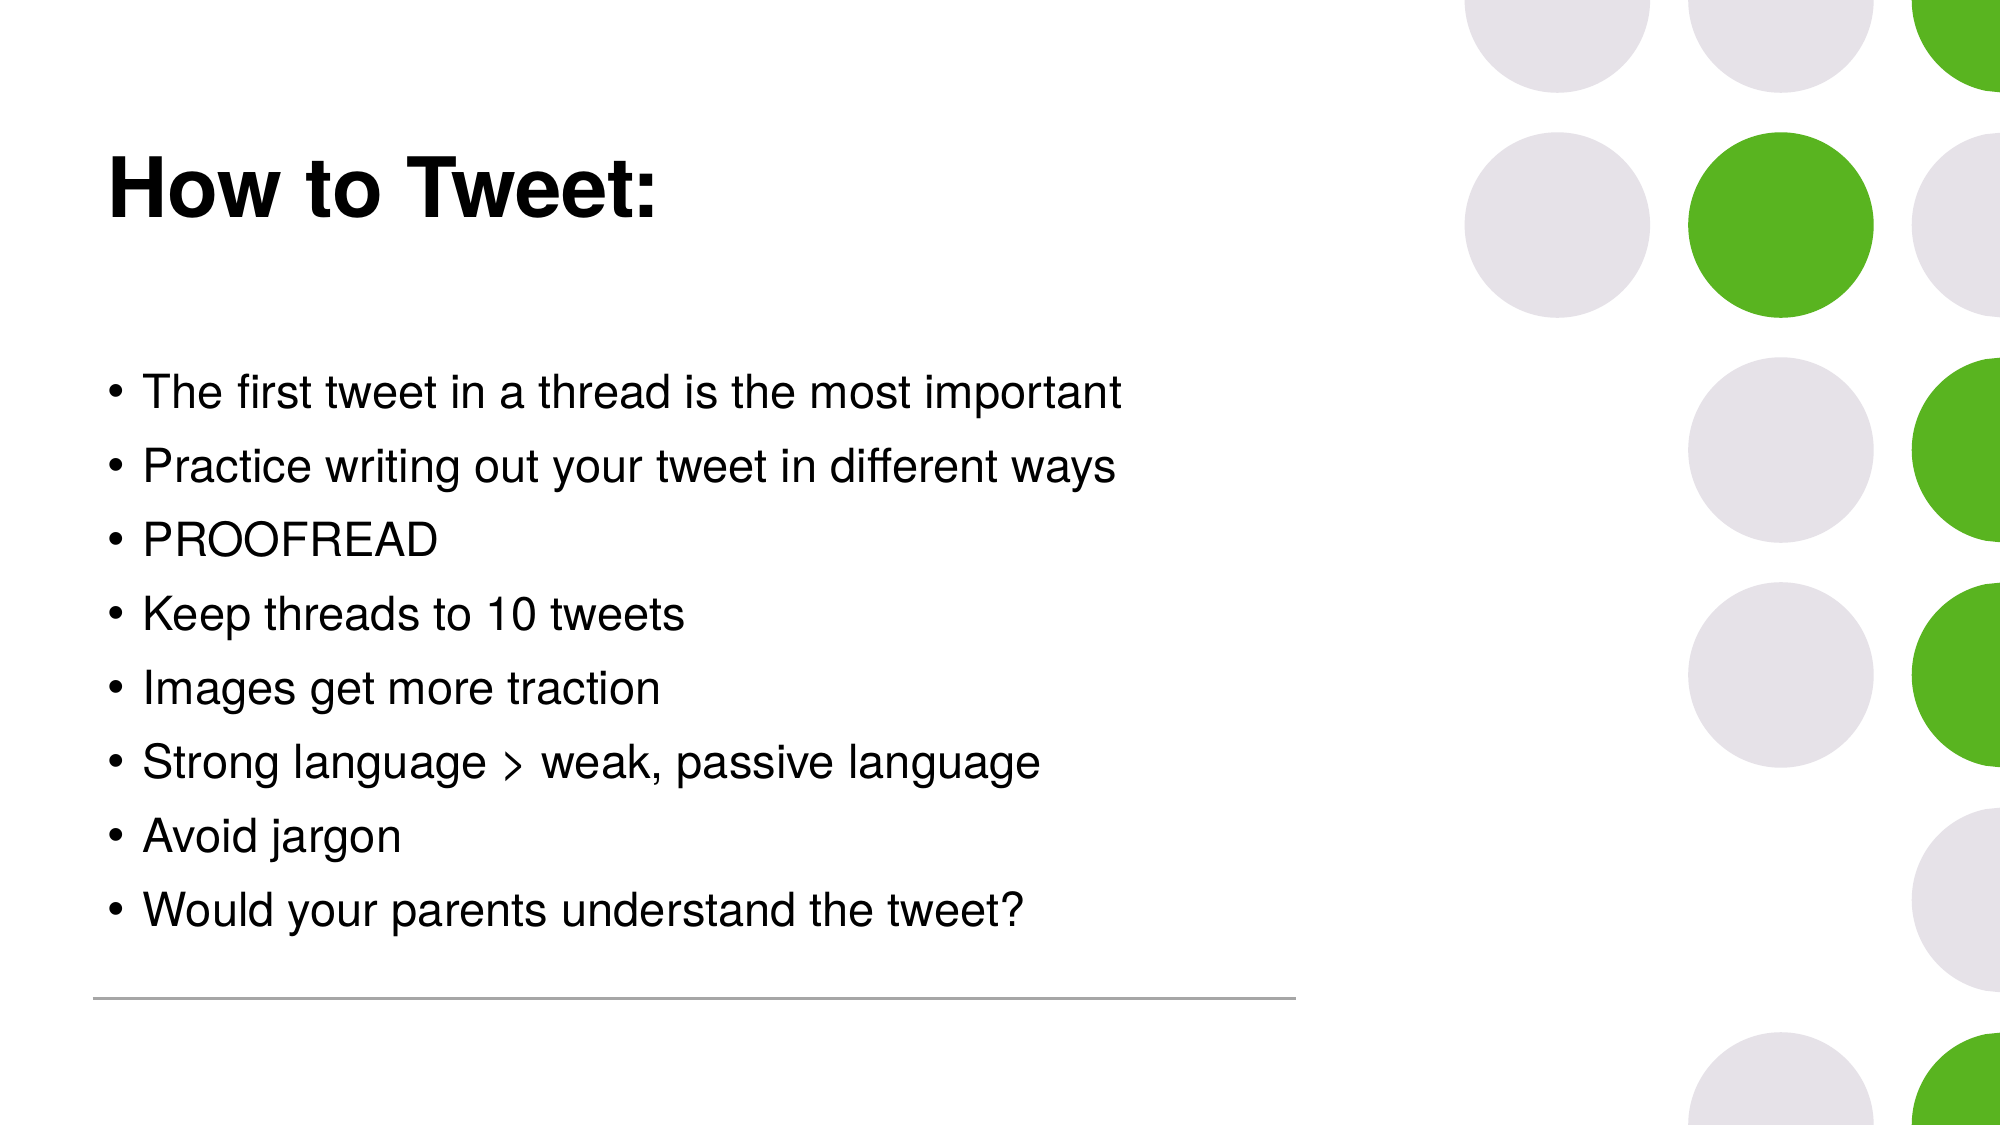

# How to Tweet:
The first tweet in a thread is the most important
Practice writing out your tweet in different ways
PROOFREAD
Keep threads to 10 tweets
Images get more traction
Strong language > weak, passive language
Avoid jargon
Would your parents understand the tweet?